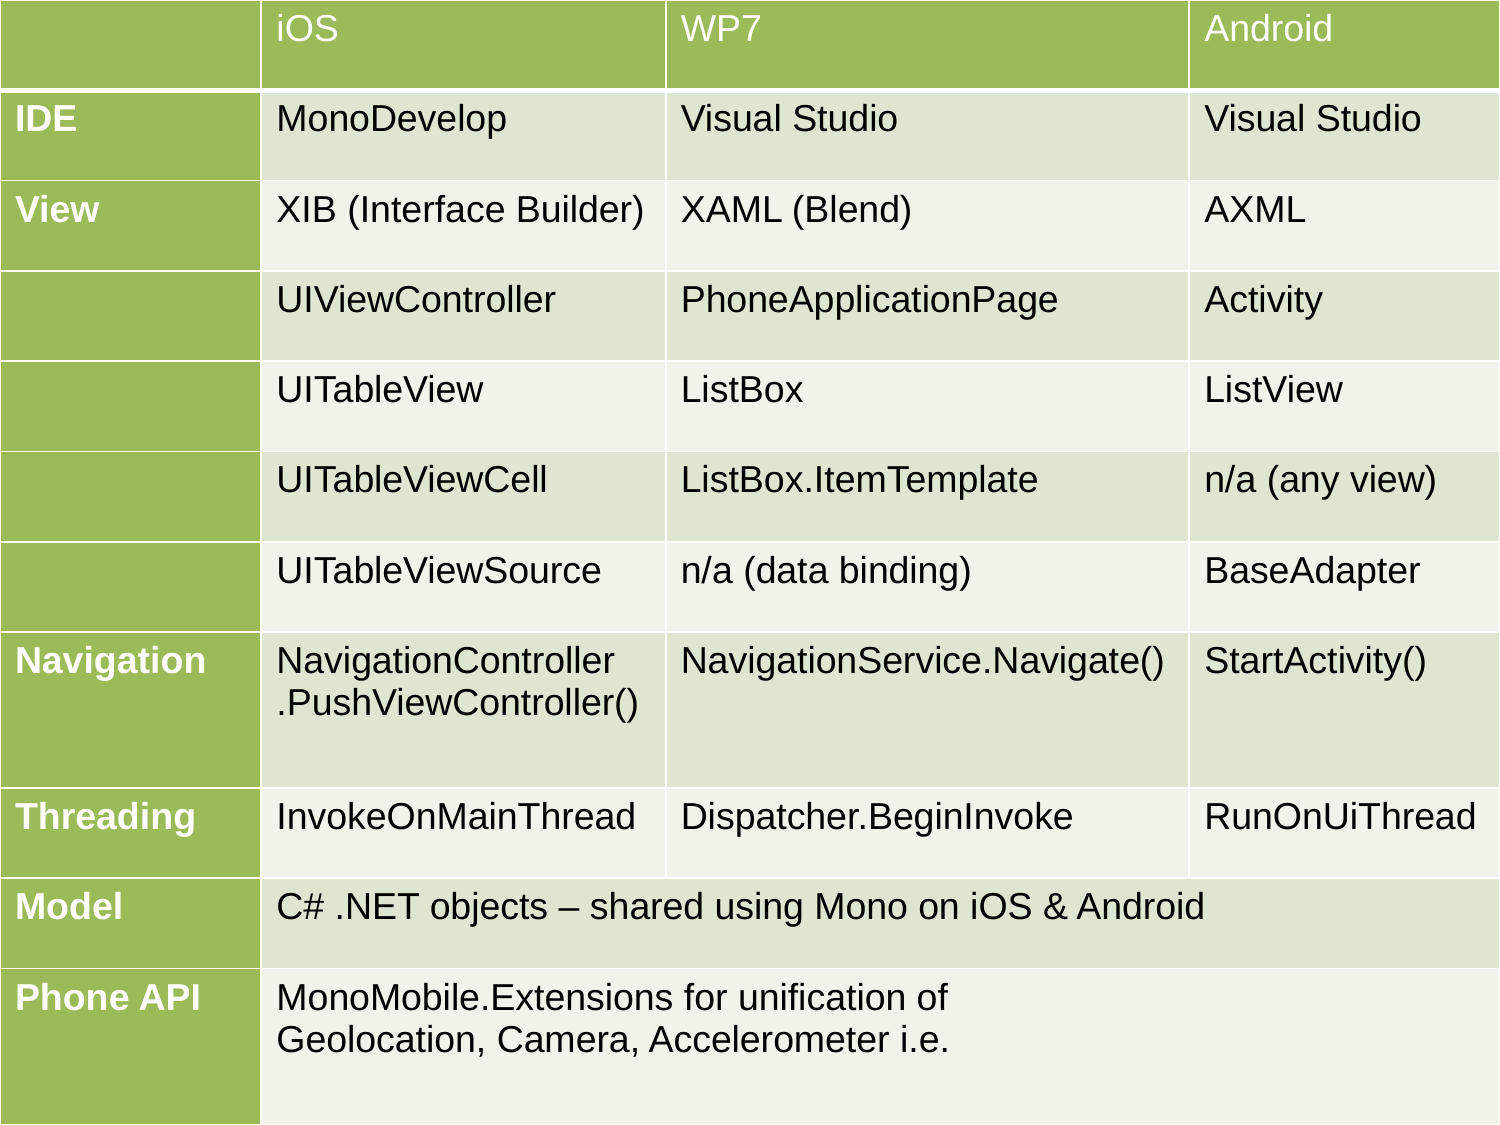

|  | iOS | WP7 | Android |
| --- | --- | --- | --- |
| IDE | MonoDevelop | Visual Studio | Visual Studio |
| View | XIB (Interface Builder) | XAML (Blend) | AXML |
|  | UIViewController | PhoneApplicationPage | Activity |
|  | UITableView | ListBox | ListView |
|  | UITableViewCell | ListBox.ItemTemplate | n/a (any view) |
|  | UITableViewSource | n/a (data binding) | BaseAdapter |
| Navigation | NavigationController .PushViewController() | NavigationService.Navigate() | StartActivity() |
| Threading | InvokeOnMainThread | Dispatcher.BeginInvoke | RunOnUiThread |
| Model | C# .NET objects – shared using Mono on iOS & Android |  |  |
| Phone API | MonoMobile.Extensions for unification of Geolocation, Camera, Accelerometer i.e. |  |  |